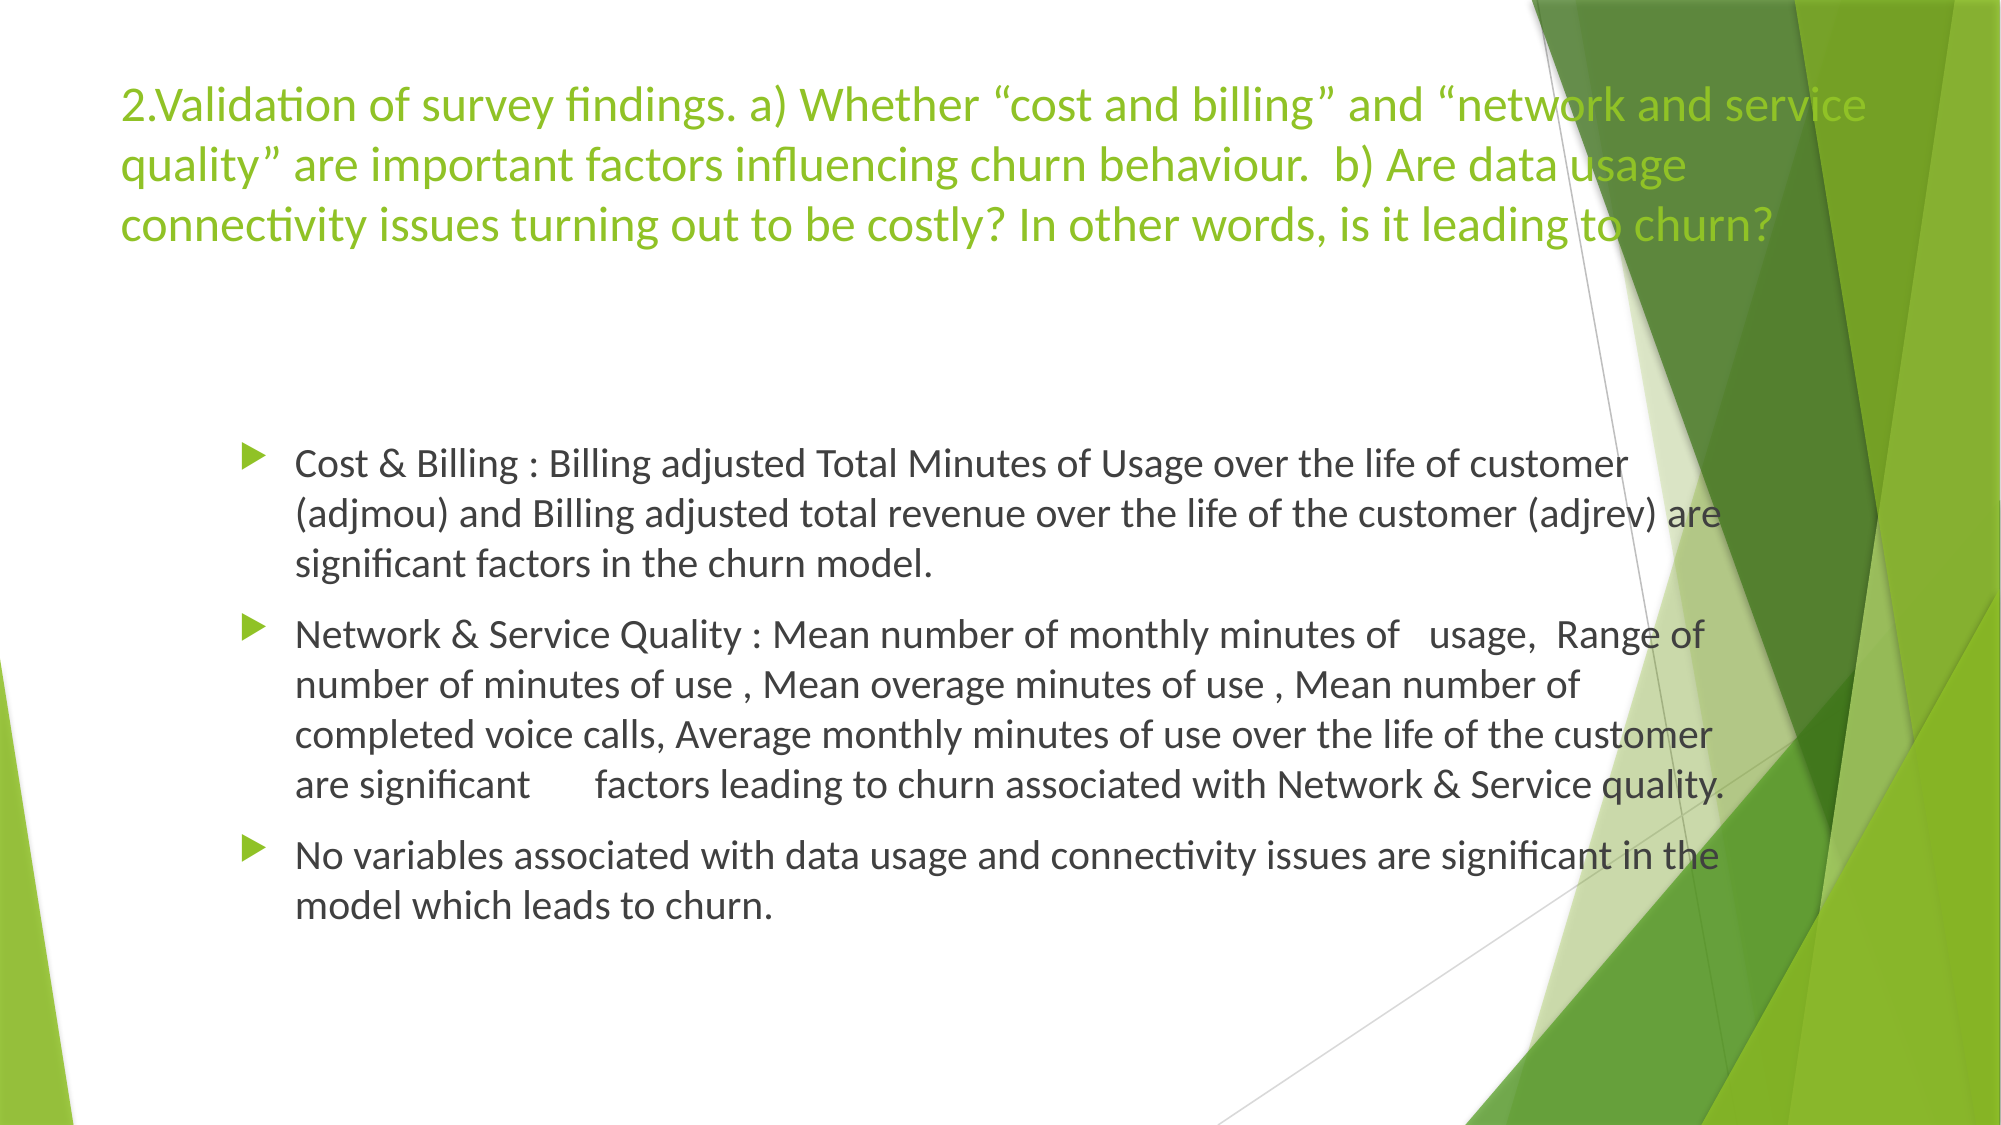

# 2.Validation of survey findings. a) Whether “cost and billing” and “network and service quality” are important factors influencing churn behaviour.  b) Are data usage connectivity issues turning out to be costly? In other words, is it leading to churn?
Cost & Billing : Billing adjusted Total Minutes of Usage over the life of customer (adjmou) and Billing adjusted total revenue over the life of the customer (adjrev) are significant factors in the churn model.
Network & Service Quality : Mean number of monthly minutes of   usage,  Range of number of minutes of use , Mean overage minutes of use , Mean number of completed voice calls, Average monthly minutes of use over the life of the customer are significant   	factors leading to churn associated with Network & Service quality.
No variables associated with data usage and connectivity issues are significant in the model which leads to churn.